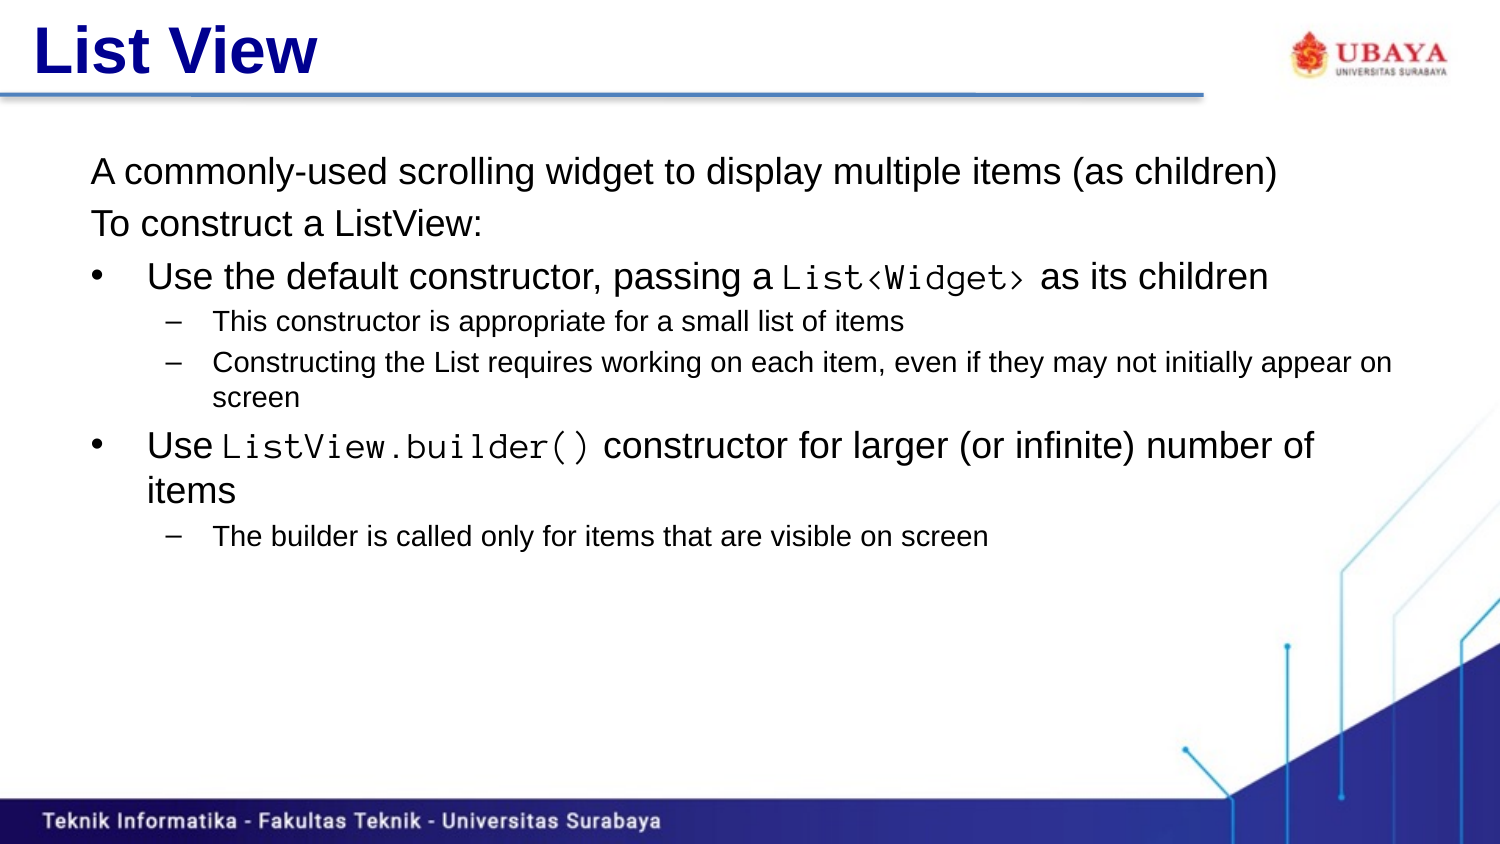

# List View

A commonly-used scrolling widget to display multiple items (as children)
To construct a ListView:
Use the default constructor, passing a List<Widget> as its children
This constructor is appropriate for a small list of items
Constructing the List requires working on each item, even if they may not initially appear on screen
Use ListView.builder() constructor for larger (or infinite) number of items
The builder is called only for items that are visible on screen